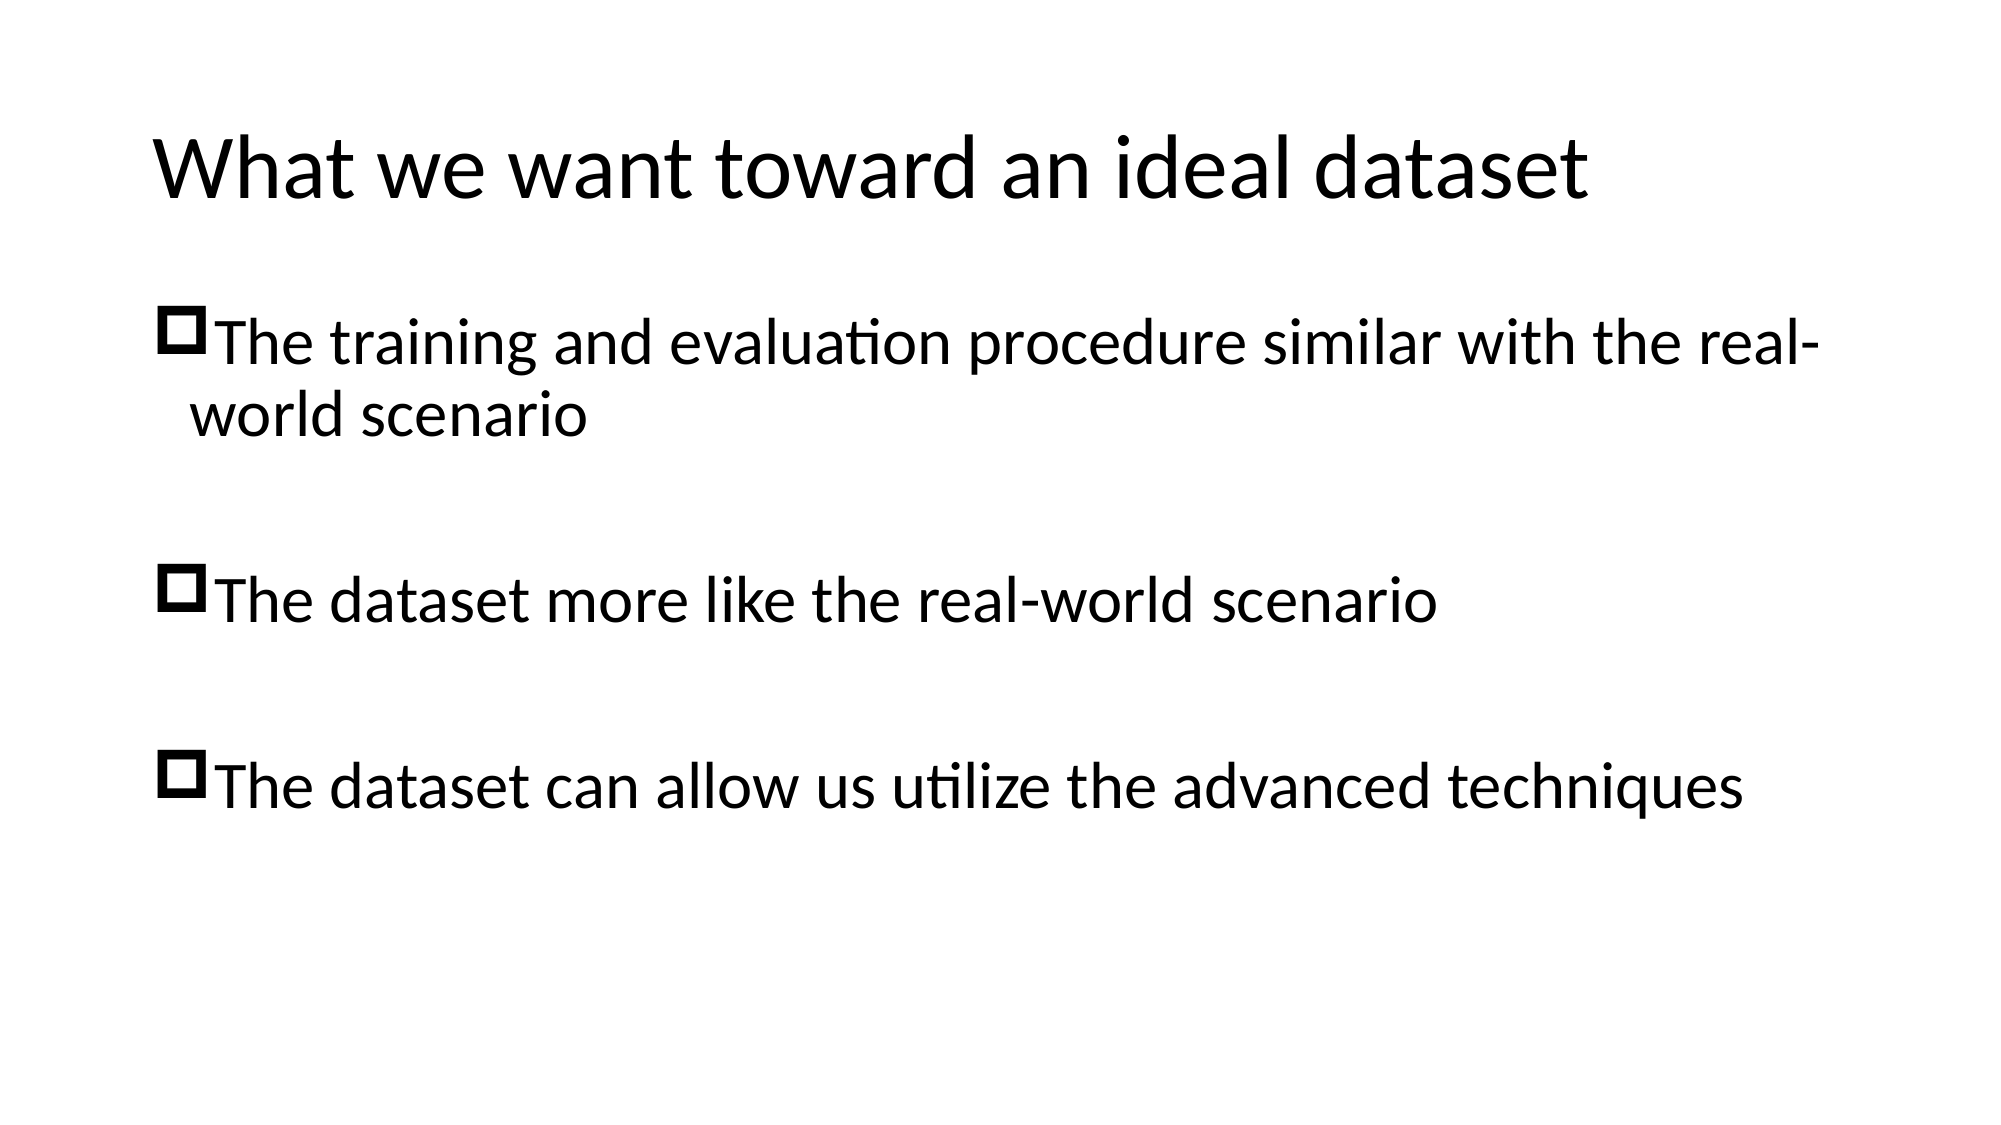

# What we want toward an ideal dataset
The training and evaluation procedure similar with the real-  world scenario

The dataset more like the real-world scenario

The dataset can allow us utilize the advanced techniques